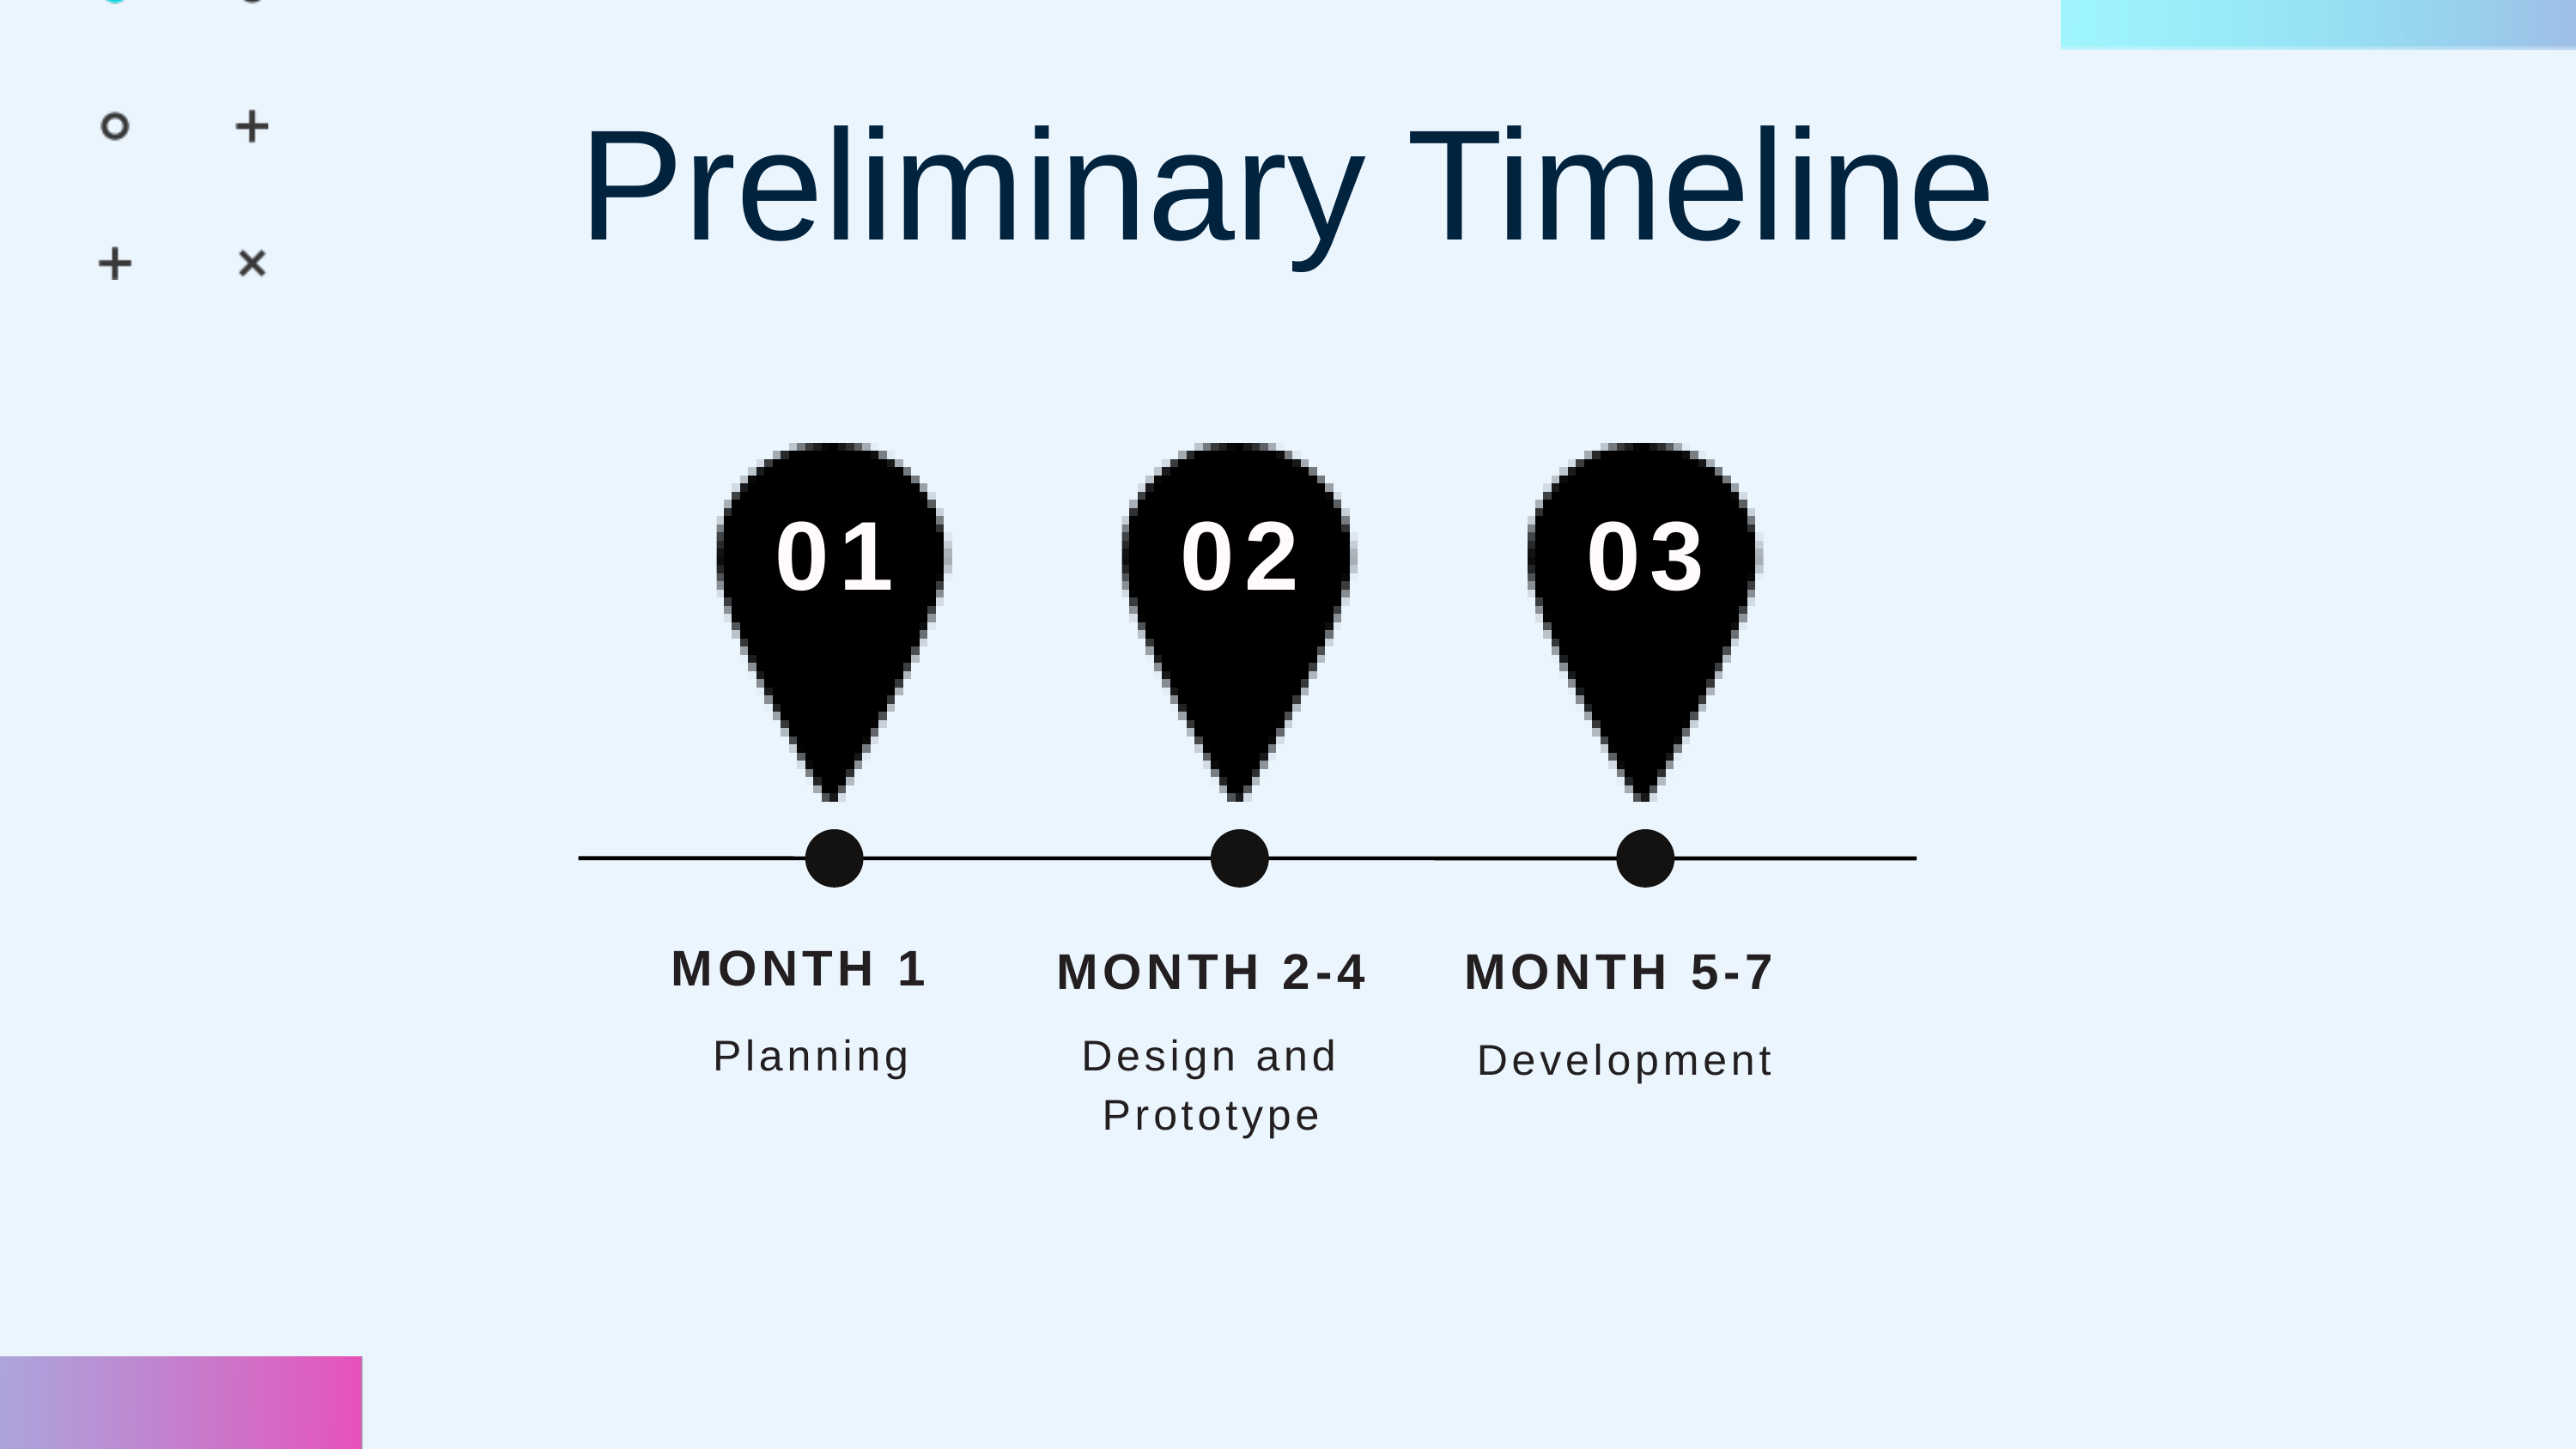

Preliminary Timeline

01
02
03

MONTH 1
MONTH 2-4
MONTH 5-7
 Planning
Design and Prototype
Development